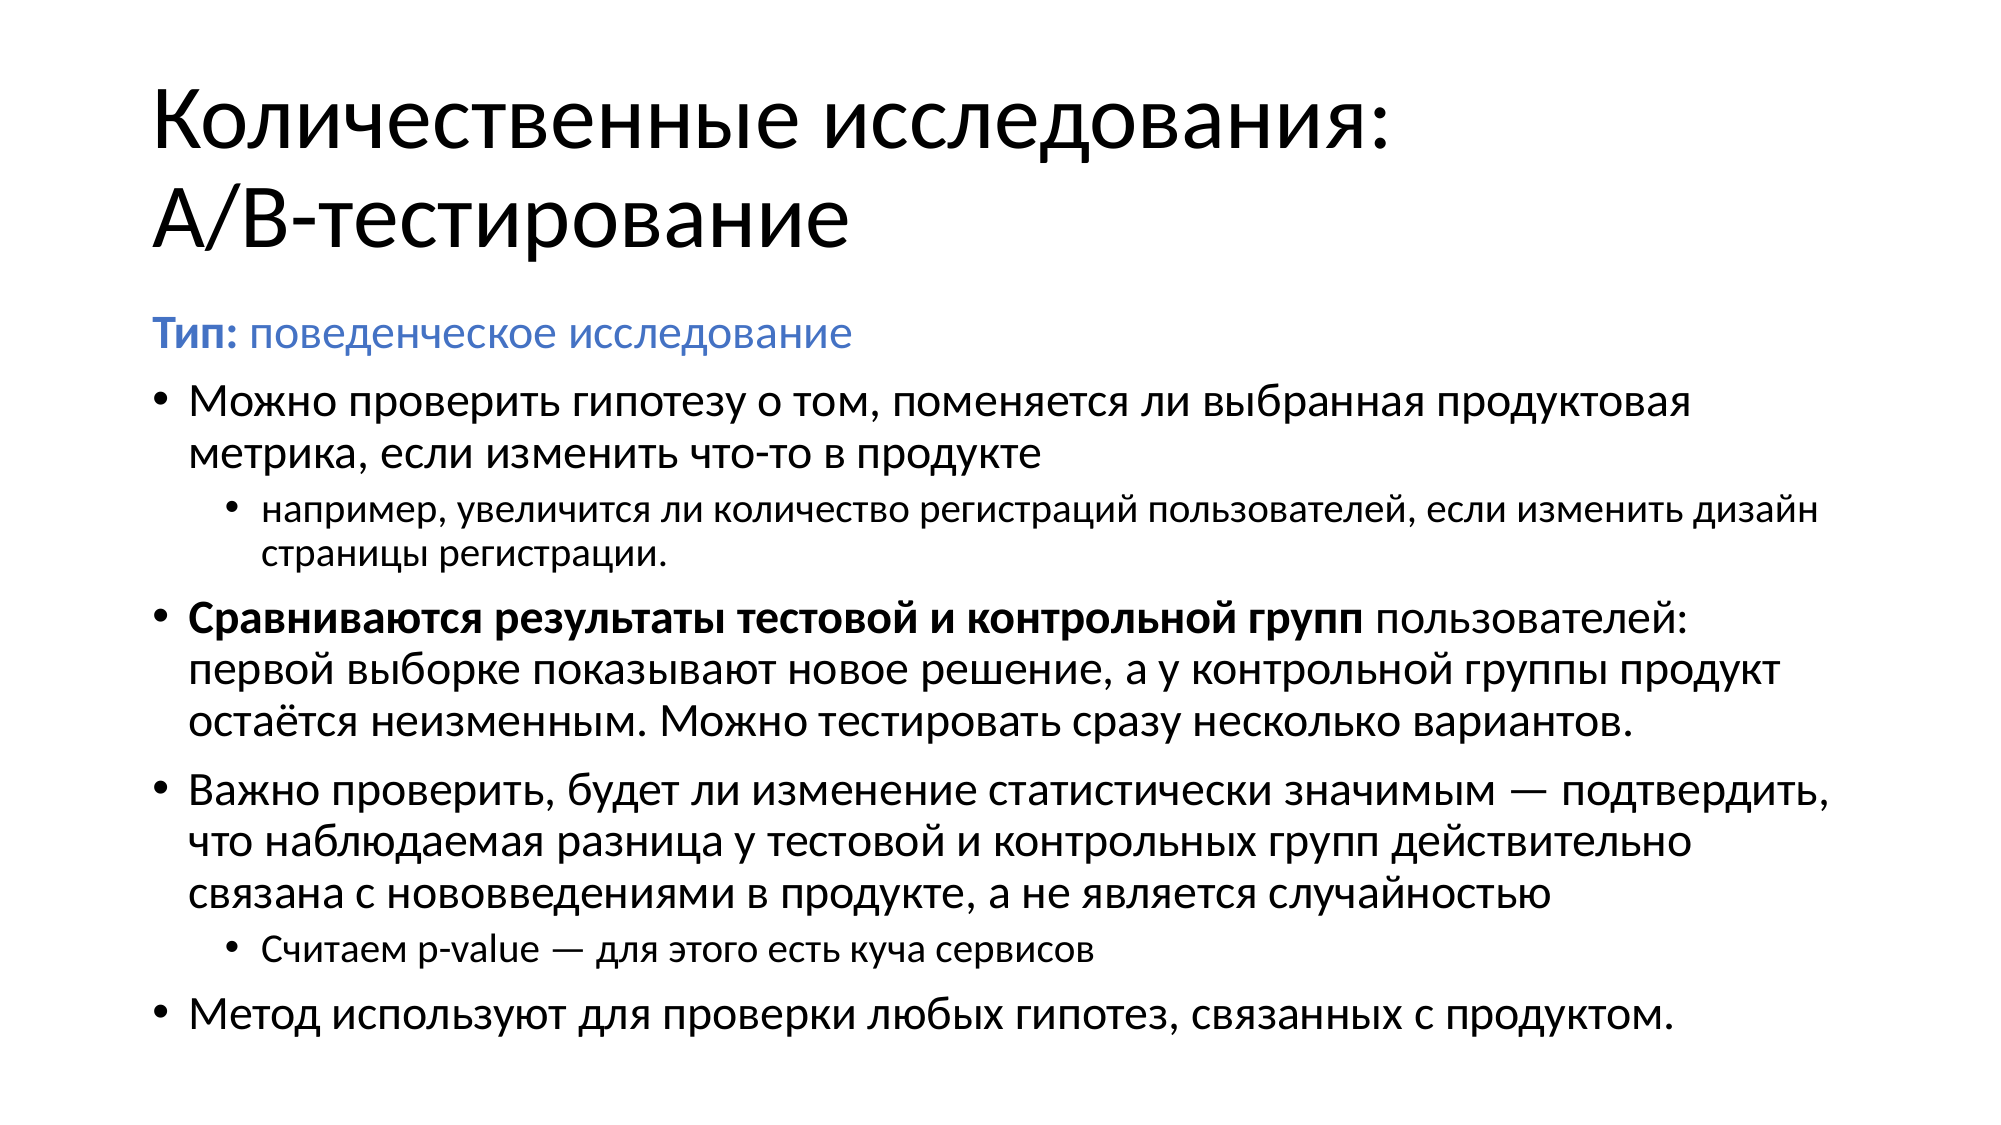

# Количественные исследования: A/B-тестирование
Тип: поведенческое исследование
Можно проверить гипотезу о том, поменяется ли выбранная продуктовая метрика, если изменить что-то в продукте
например, увеличится ли количество регистраций пользователей, если изменить дизайн страницы регистрации.
Сравниваются результаты тестовой и контрольной групп пользователей: первой выборке показывают новое решение, а у контрольной группы продукт остаётся неизменным. Можно тестировать сразу несколько вариантов.
Важно проверить, будет ли изменение статистически значимым — подтвердить, что наблюдаемая разница у тестовой и контрольных групп действительно связана с нововведениями в продукте, а не является случайностью
Считаем p-value — для этого есть куча сервисов
Метод используют для проверки любых гипотез, связанных с продуктом.